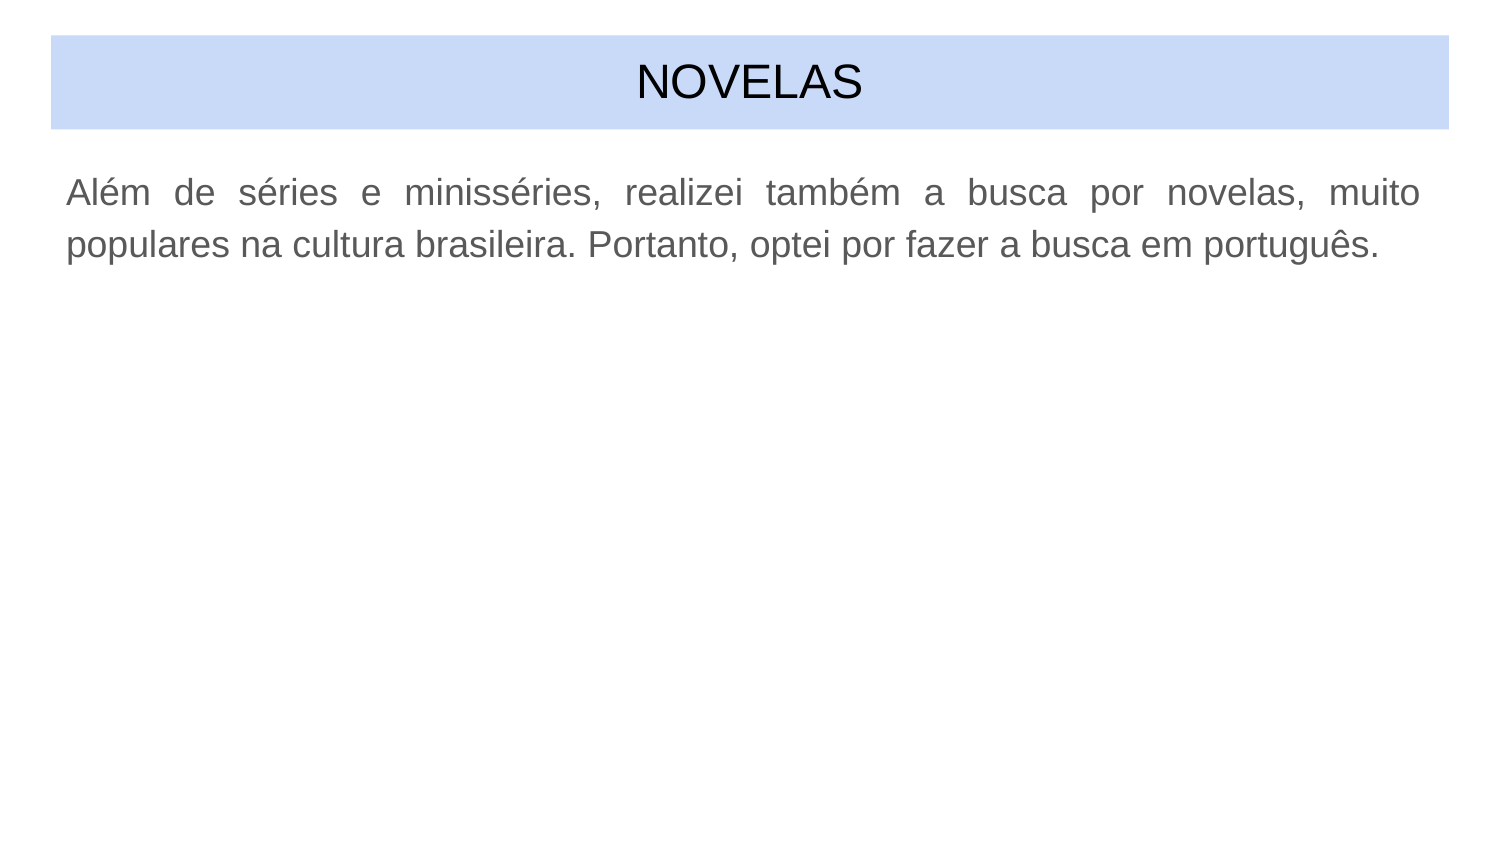

# NOVELAS
Além de séries e minisséries, realizei também a busca por novelas, muito populares na cultura brasileira. Portanto, optei por fazer a busca em português.